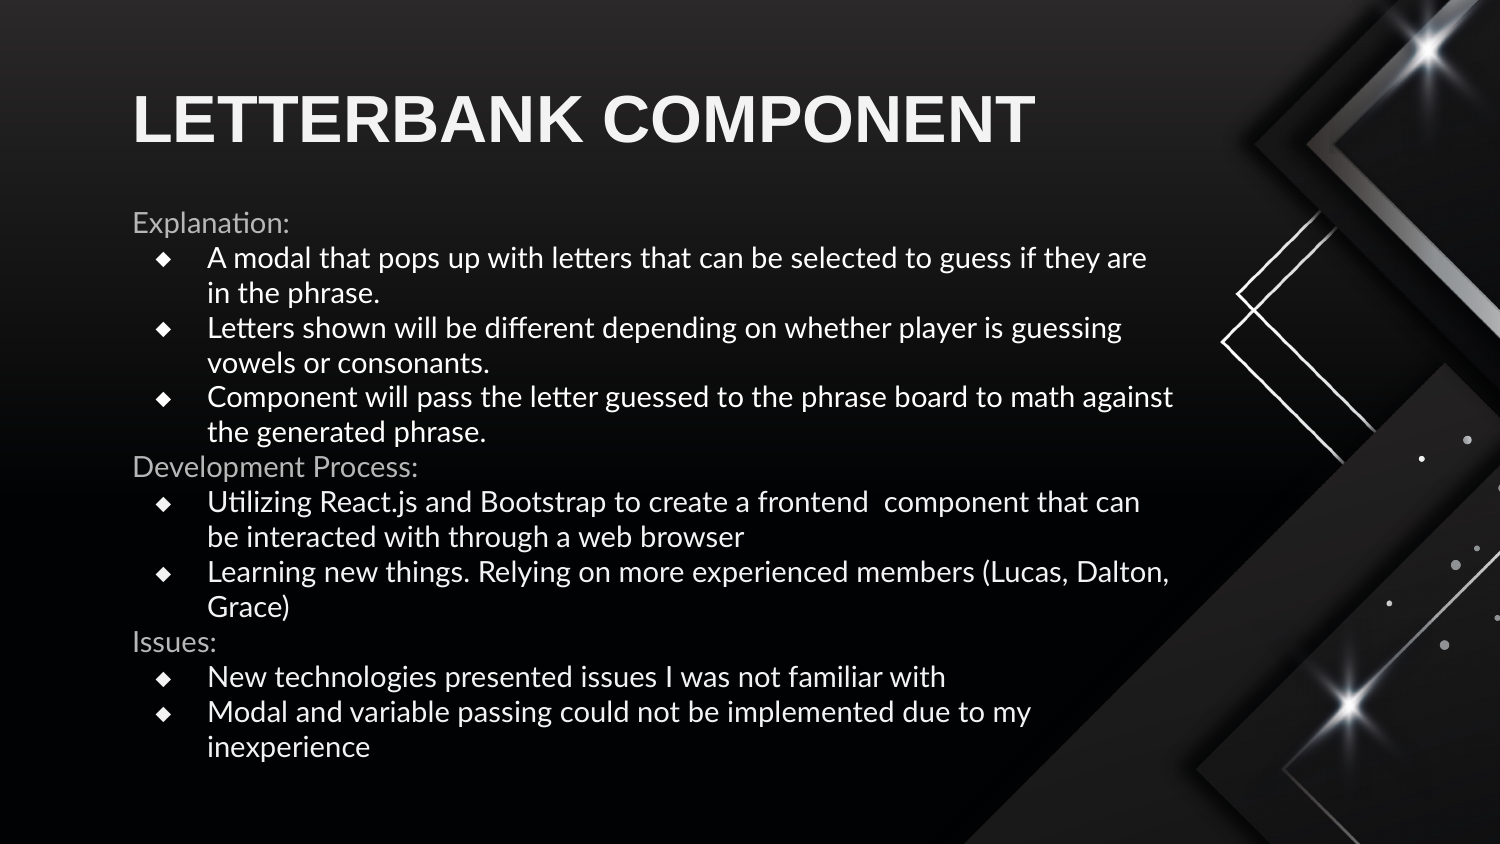

# LETTERBANK COMPONENT
Explanation:
A modal that pops up with letters that can be selected to guess if they are in the phrase.
Letters shown will be different depending on whether player is guessing vowels or consonants.
Component will pass the letter guessed to the phrase board to math against the generated phrase.
Development Process:
Utilizing React.js and Bootstrap to create a frontend  component that can be interacted with through a web browser
Learning new things. Relying on more experienced members (Lucas, Dalton, Grace)
Issues:
New technologies presented issues I was not familiar with
Modal and variable passing could not be implemented due to my inexperience